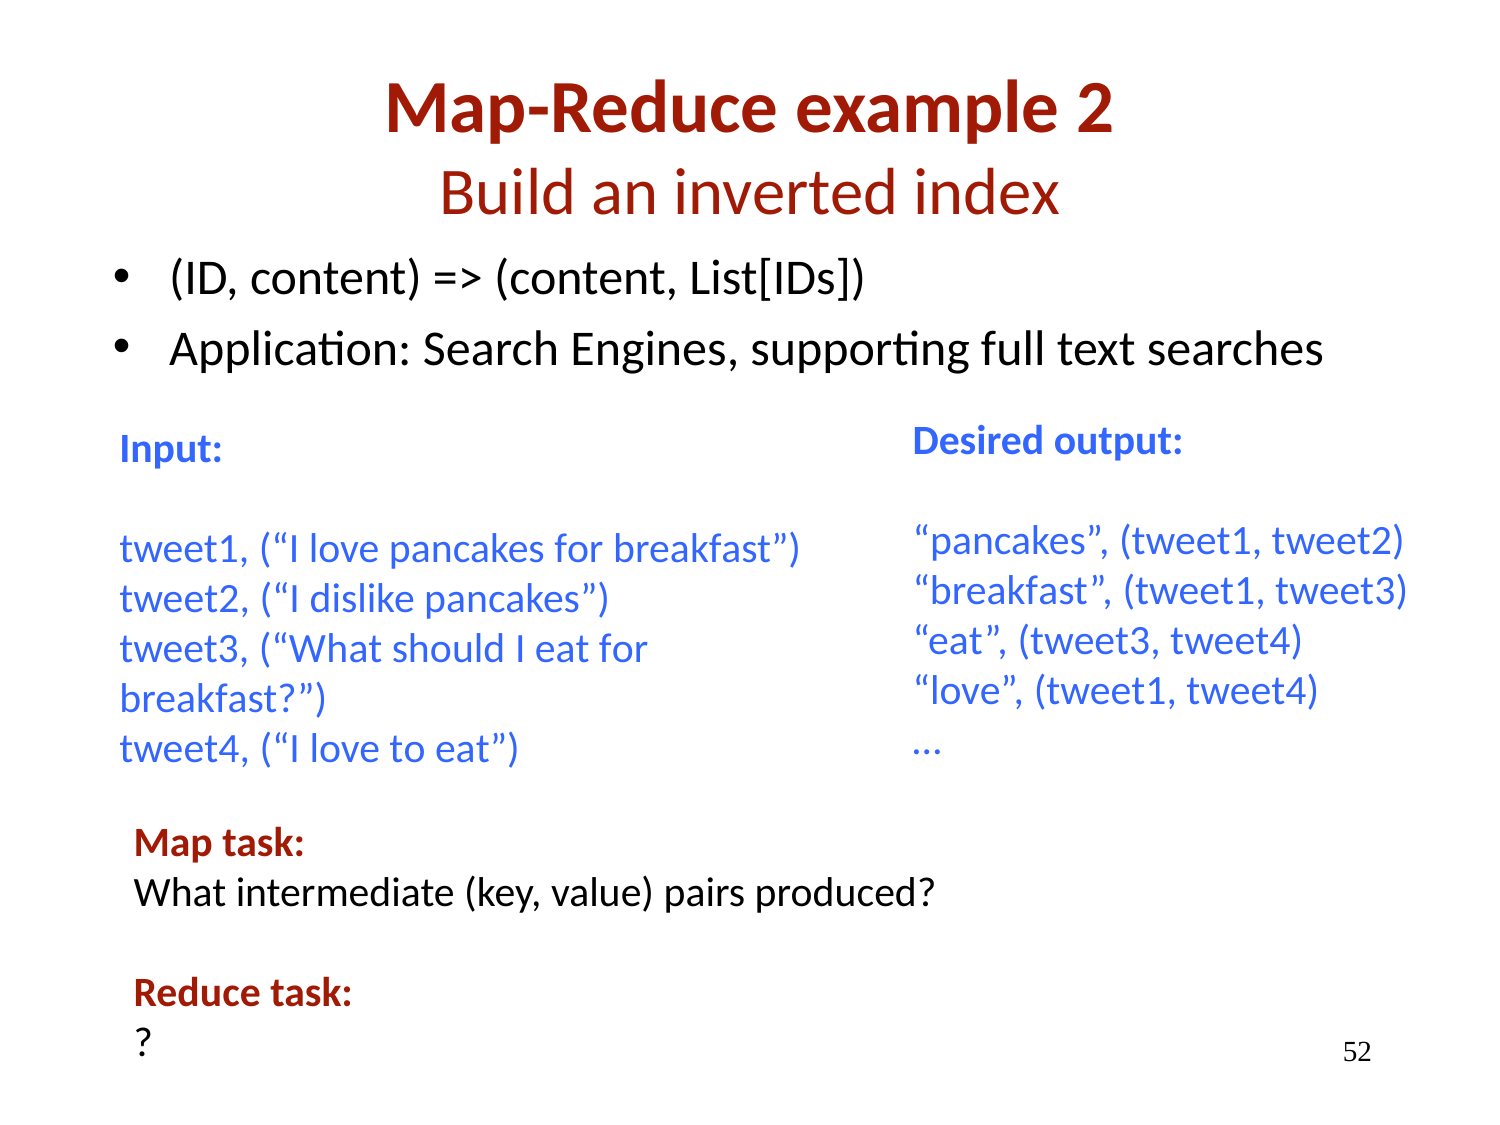

Map-Reduce example 2
Build an inverted index
(ID, content) => (content, List[IDs])
Application: Search Engines, supporting full text searches
Desired output:

“pancakes”, (tweet1, tweet2) “breakfast”, (tweet1, tweet3) “eat”, (tweet3, tweet4)
“love”, (tweet1, tweet4)
…
Input:

tweet1, (“I love pancakes for breakfast”) tweet2, (“I dislike pancakes”)
tweet3, (“What should I eat for breakfast?”)
tweet4, (“I love to eat”)
Map task:
What intermediate (key, value) pairs produced?

Reduce task:
?
52